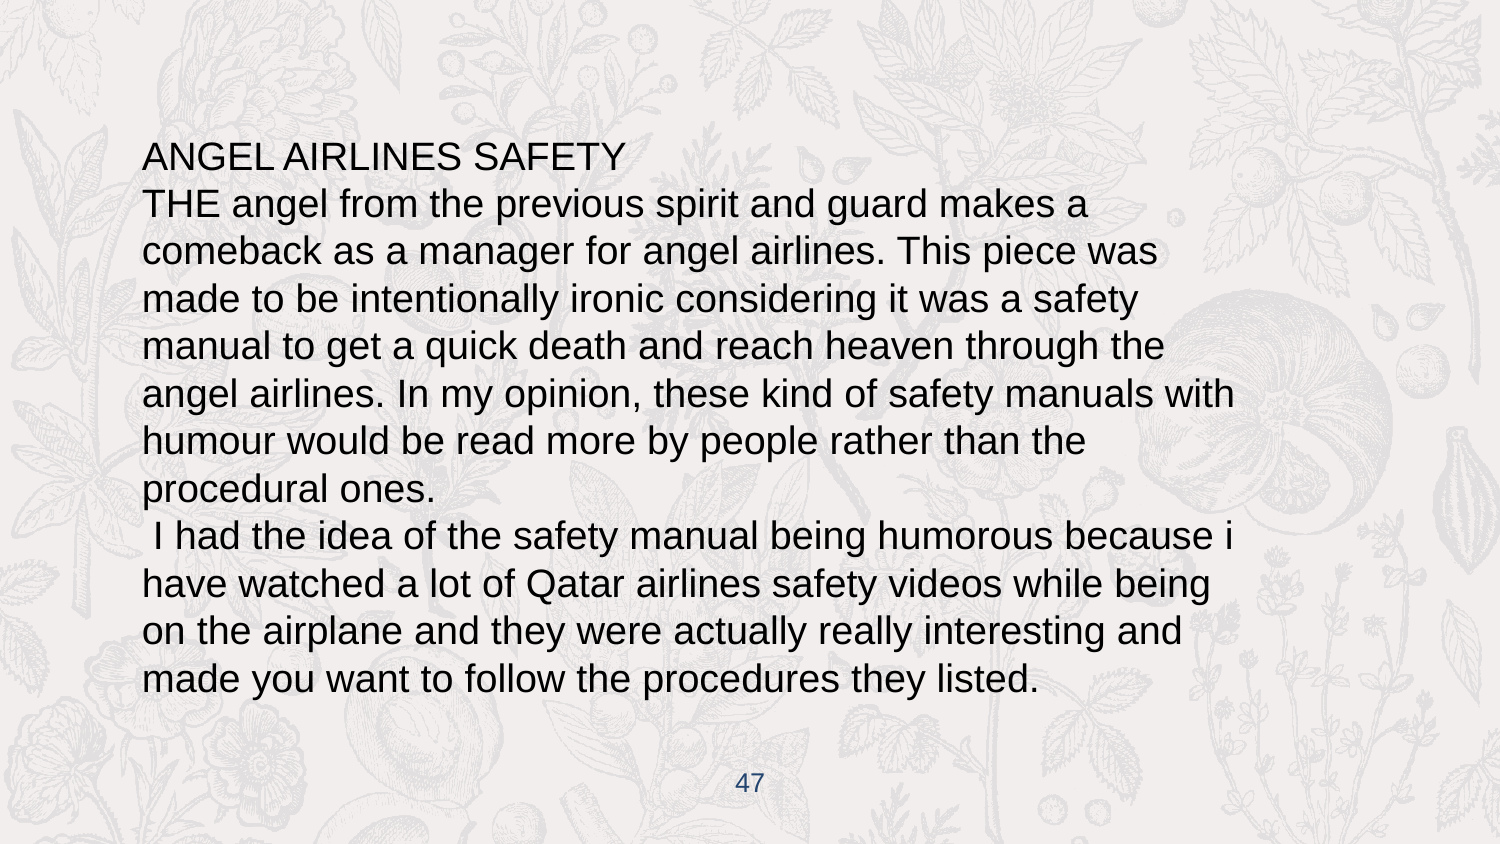

ANGEL AIRLINES SAFETY
THE angel from the previous spirit and guard makes a comeback as a manager for angel airlines. This piece was made to be intentionally ironic considering it was a safety manual to get a quick death and reach heaven through the angel airlines. In my opinion, these kind of safety manuals with humour would be read more by people rather than the procedural ones.
 I had the idea of the safety manual being humorous because i have watched a lot of Qatar airlines safety videos while being on the airplane and they were actually really interesting and made you want to follow the procedures they listed.
47